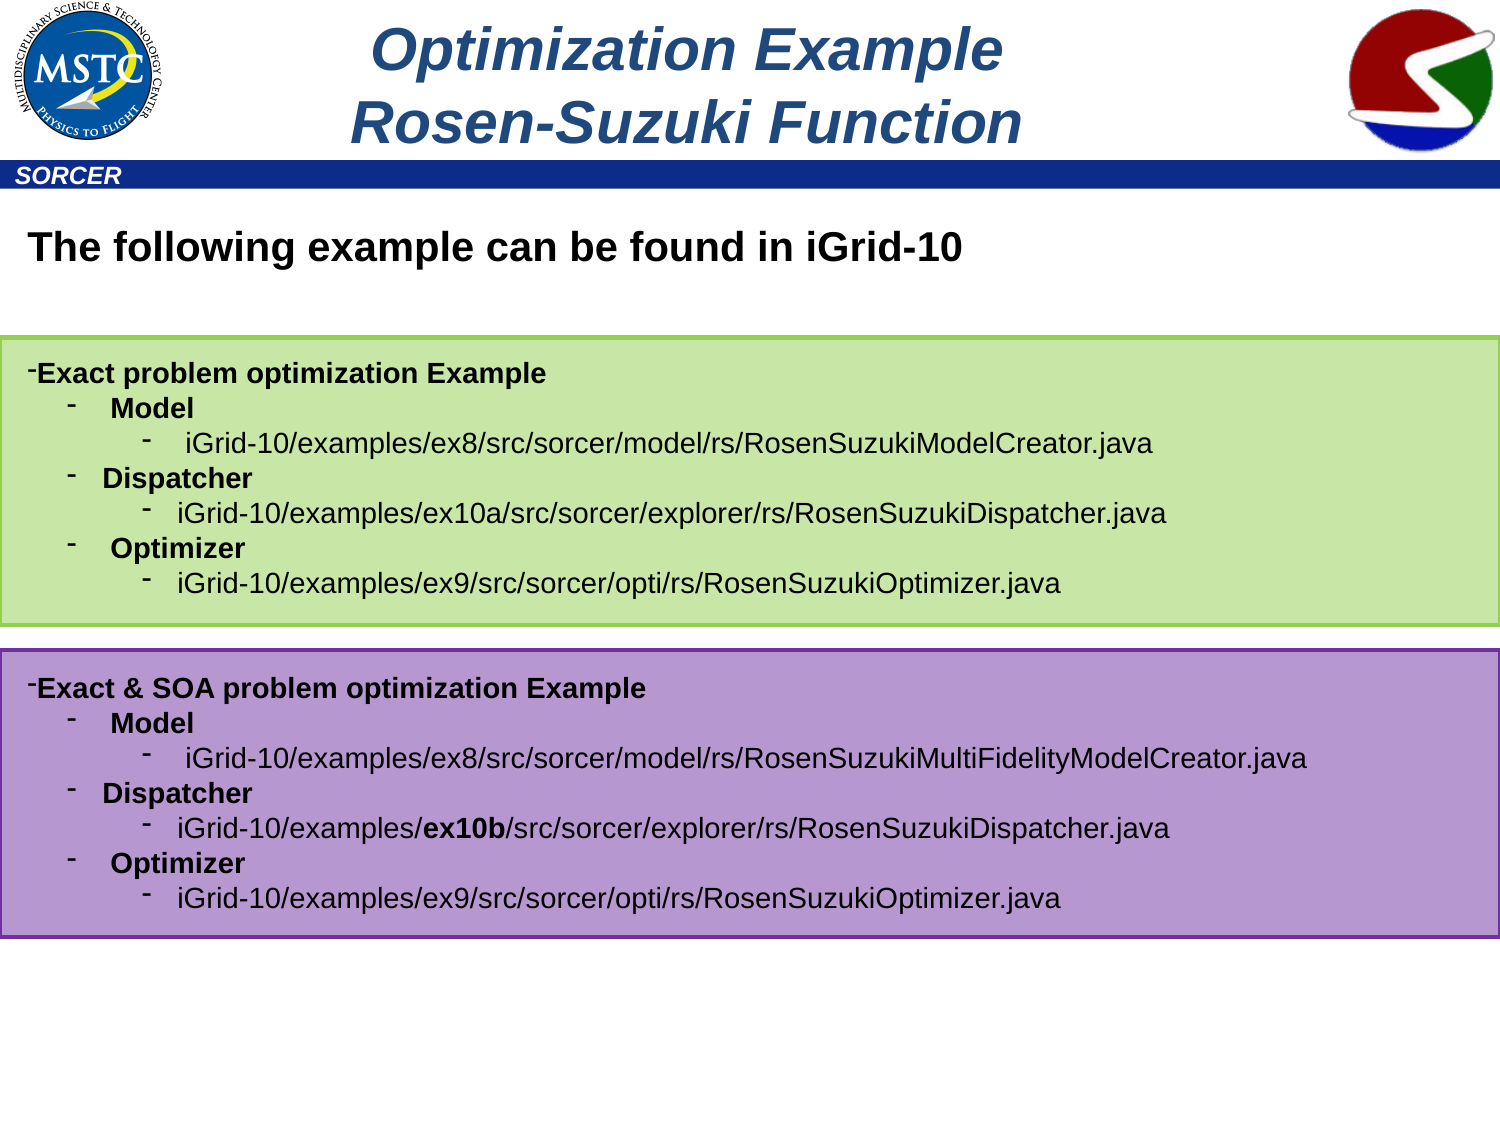

# Optimization Example Rosen-Suzuki Function
The following example can be found in iGrid-10

Exact problem optimization Example
 Model
 iGrid-10/examples/ex8/src/sorcer/model/rs/RosenSuzukiModelCreator.java
Dispatcher
iGrid-10/examples/ex10a/src/sorcer/explorer/rs/RosenSuzukiDispatcher.java
 Optimizer
iGrid-10/examples/ex9/src/sorcer/opti/rs/RosenSuzukiOptimizer.java

Exact & SOA problem optimization Example
 Model
 iGrid-10/examples/ex8/src/sorcer/model/rs/RosenSuzukiMultiFidelityModelCreator.java
Dispatcher
iGrid-10/examples/ex10b/src/sorcer/explorer/rs/RosenSuzukiDispatcher.java
 Optimizer
iGrid-10/examples/ex9/src/sorcer/opti/rs/RosenSuzukiOptimizer.java